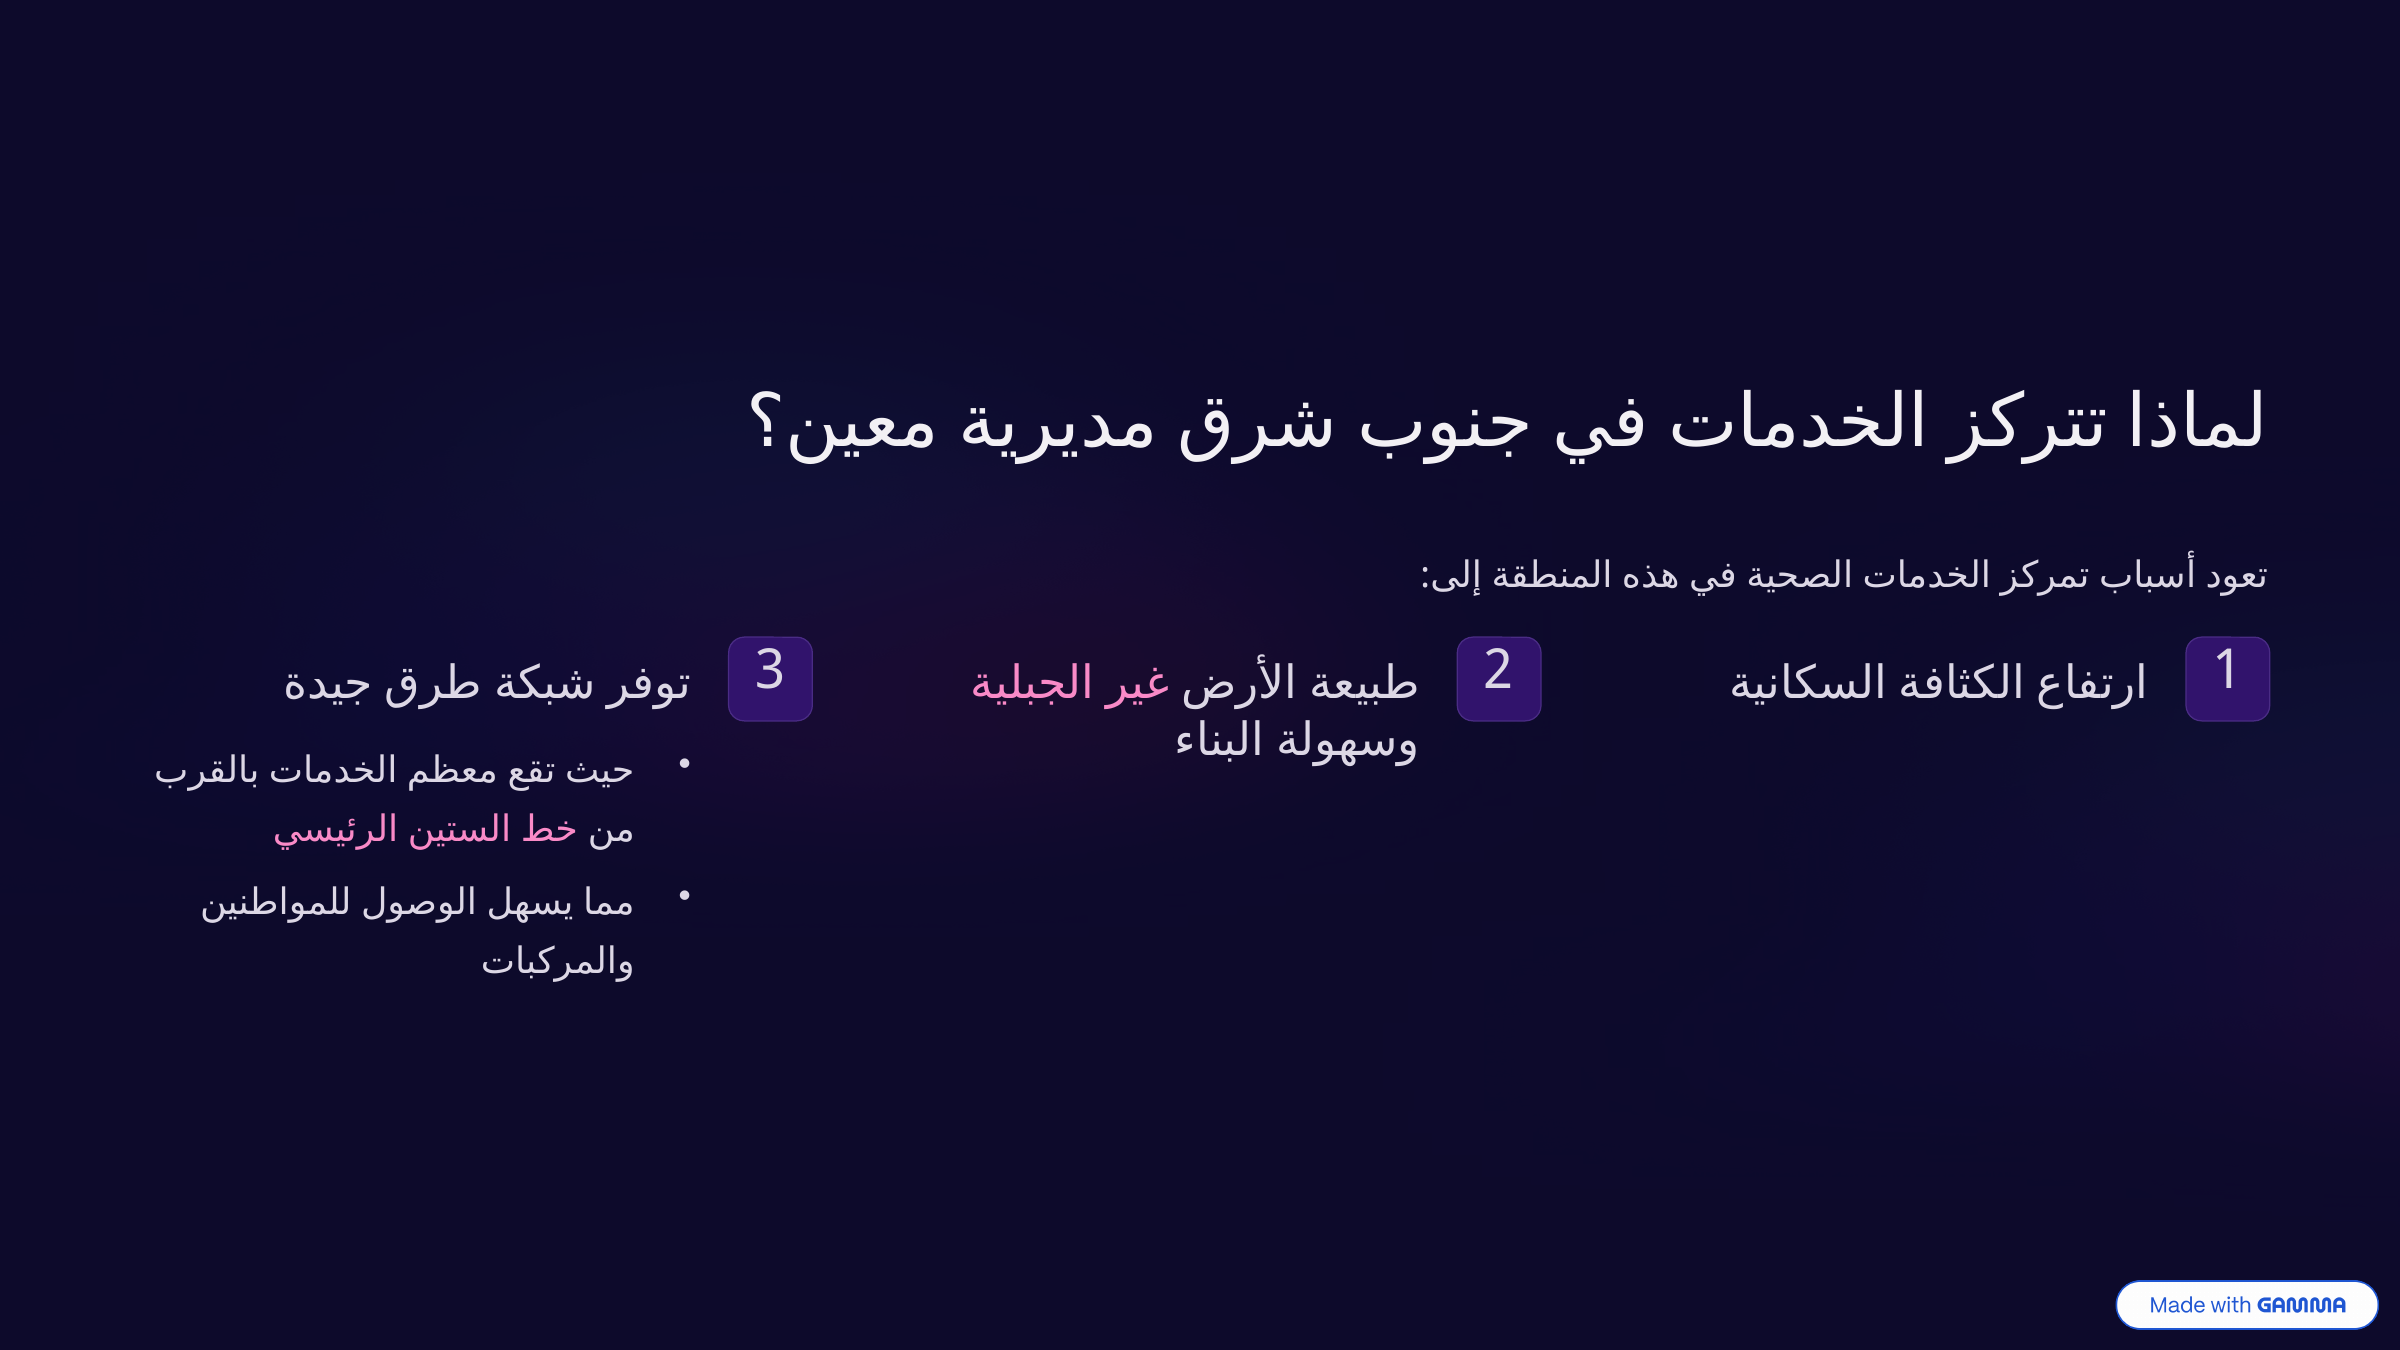

لماذا تتركز الخدمات في جنوب شرق مديرية معين؟
تعود أسباب تمركز الخدمات الصحية في هذه المنطقة إلى:

3
2
1
توفر شبكة طرق جيدة
طبيعة الأرض غير الجبلية وسهولة البناء
ارتفاع الكثافة السكانية
حيث تقع معظم الخدمات بالقرب من خط الستين الرئيسي
مما يسهل الوصول للمواطنين والمركبات